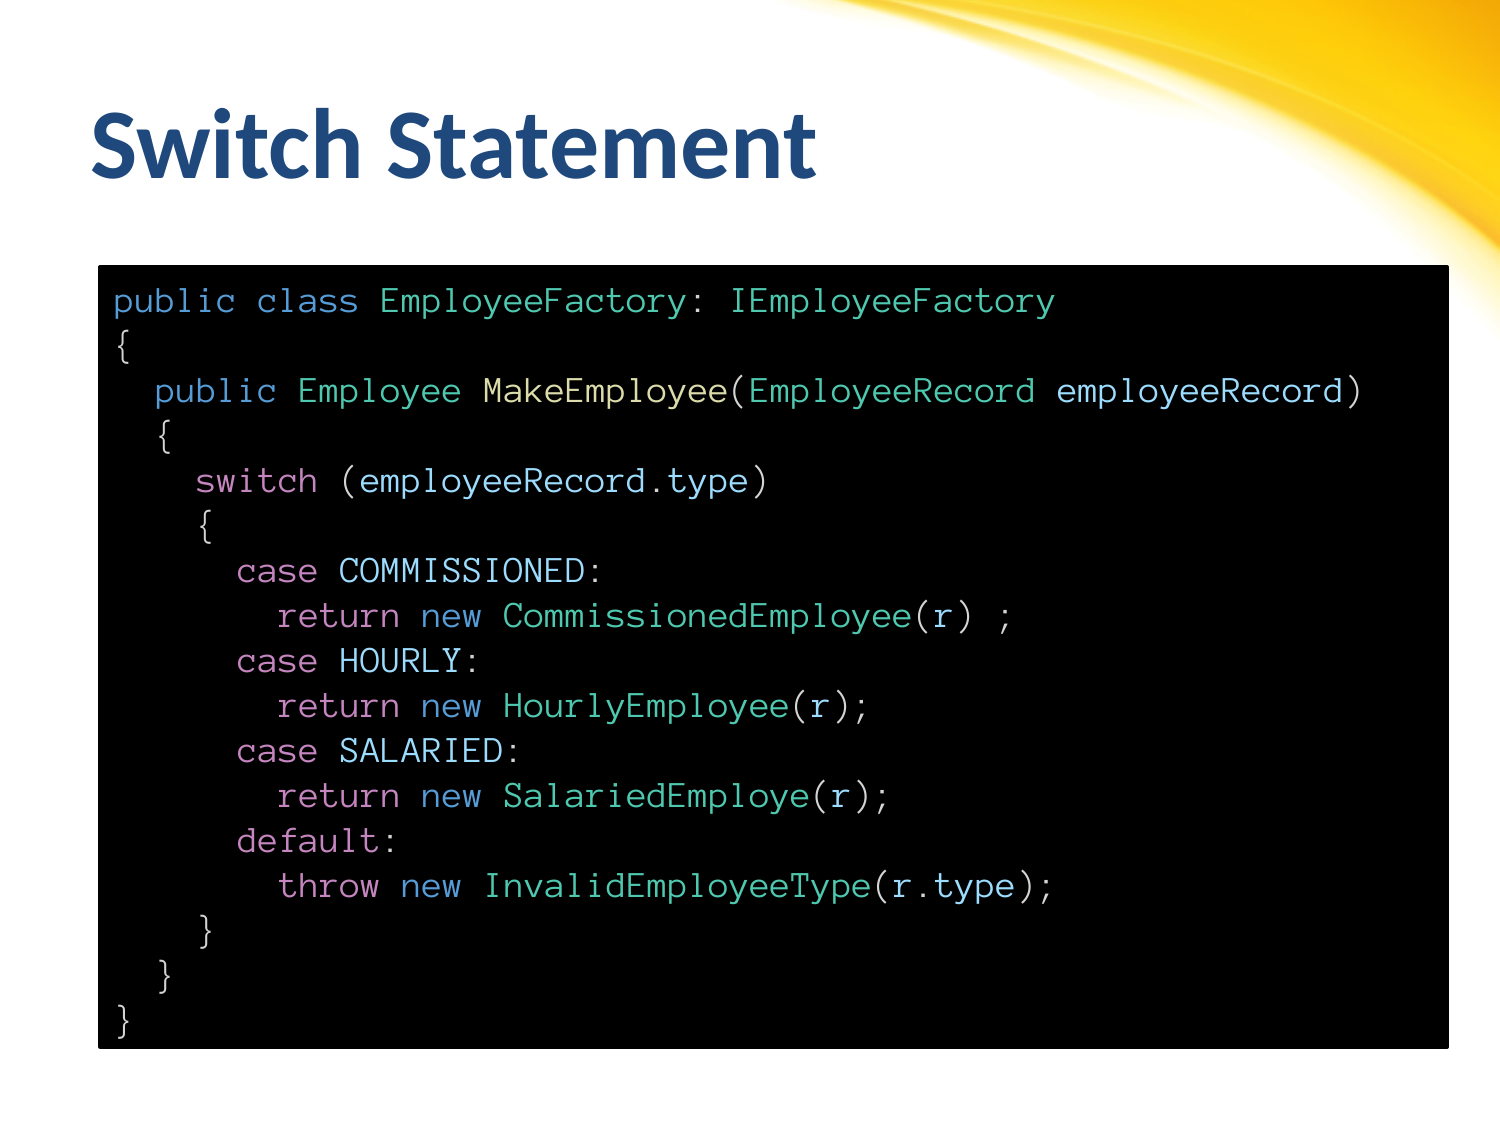

# Switch Statement
public class EmployeeFactory: IEmployeeFactory
{
  public Employee MakeEmployee(EmployeeRecord employeeRecord)
  {
    switch (employeeRecord.type)
    {
      case COMMISSIONED:
        return new CommissionedEmployee(r) ;
      case HOURLY:
        return new HourlyEmployee(r);
      case SALARIED:
        return new SalariedEmploye(r);
      default:
        throw new InvalidEmployeeType(r.type);
    }
  }
}
public interface IEmployee
{
  boolean IsPayday();
  Money CalculatePay();
  void DeliverPay(Money pay);
}